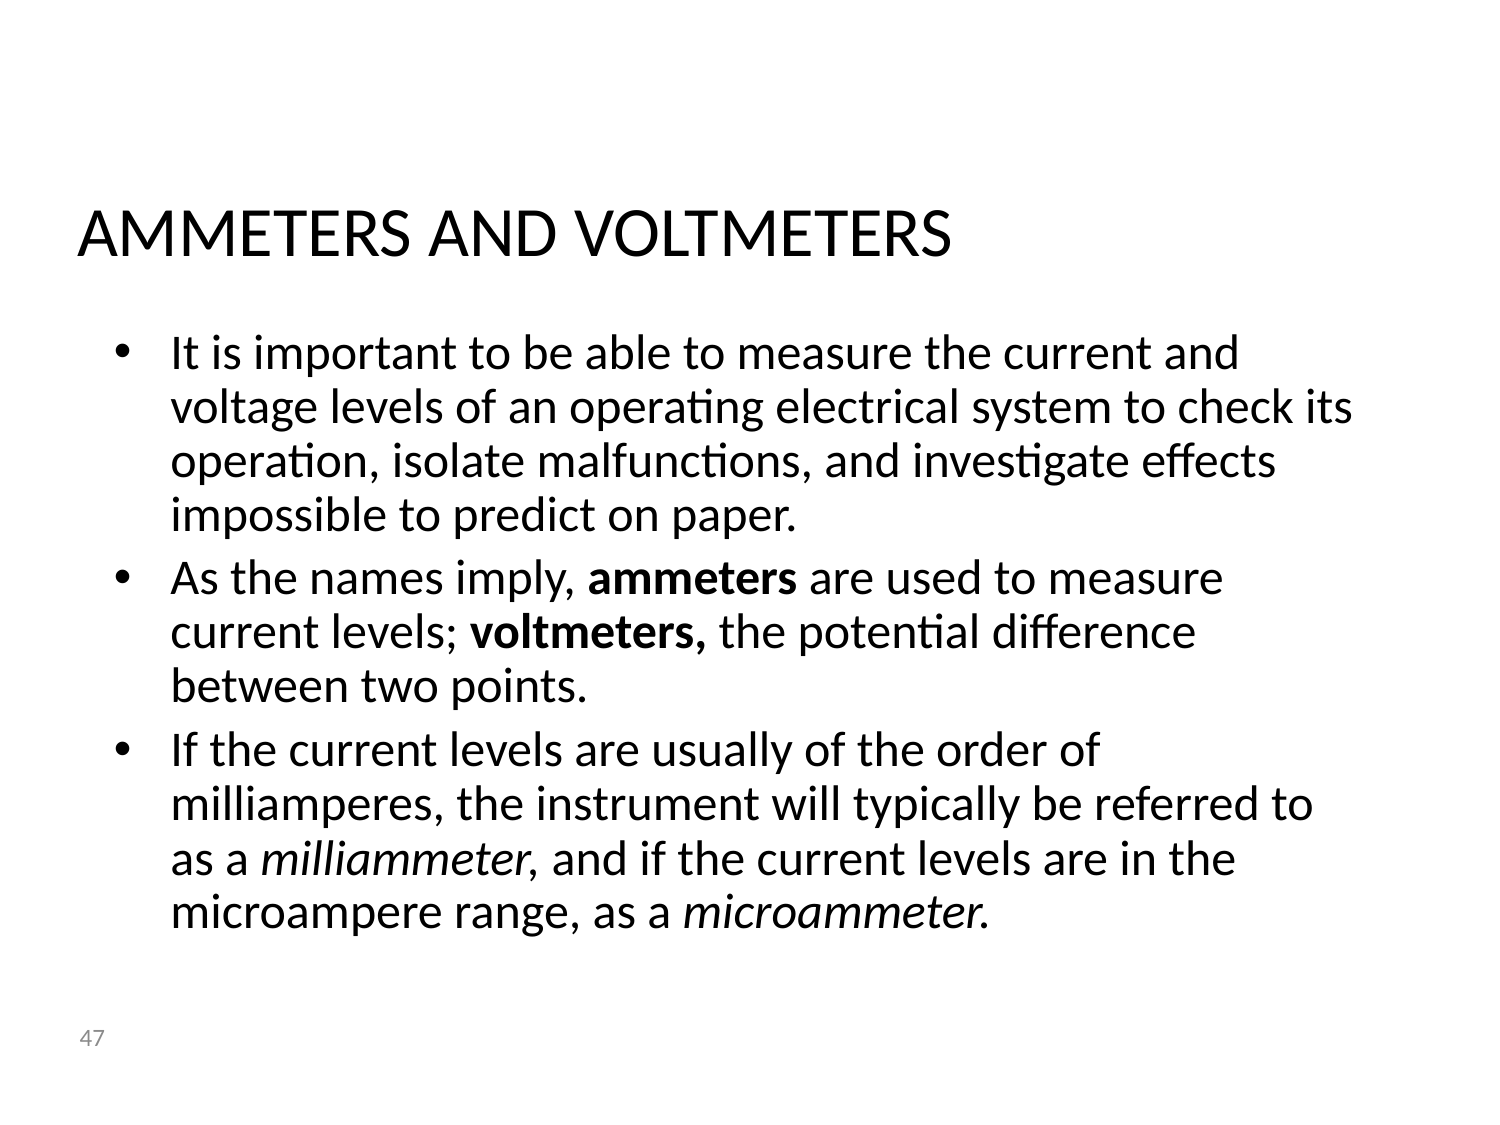

# AMMETERS AND VOLTMETERS
It is important to be able to measure the current and voltage levels of an operating electrical system to check its operation, isolate malfunctions, and investigate effects impossible to predict on paper.
As the names imply, ammeters are used to measure current levels; voltmeters, the potential difference between two points.
If the current levels are usually of the order of milliamperes, the instrument will typically be referred to as a milliammeter, and if the current levels are in the microampere range, as a microammeter.
47